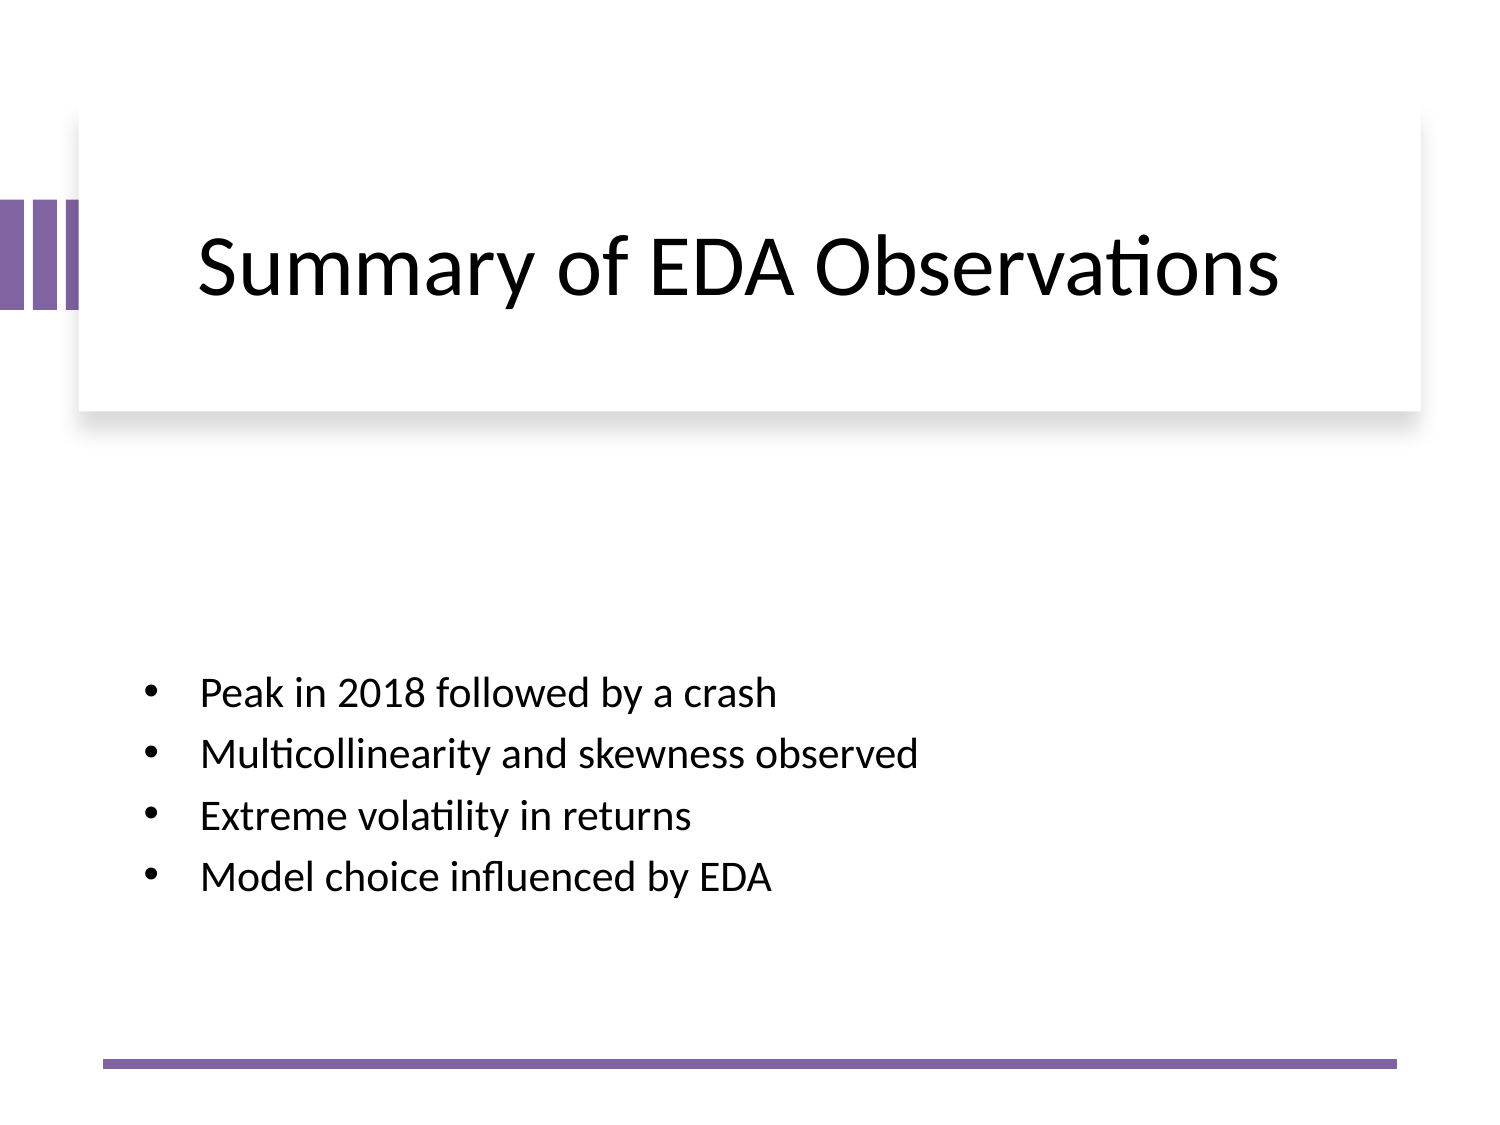

# Summary of EDA Observations

Peak in 2018 followed by a crash
Multicollinearity and skewness observed
Extreme volatility in returns
Model choice influenced by EDA